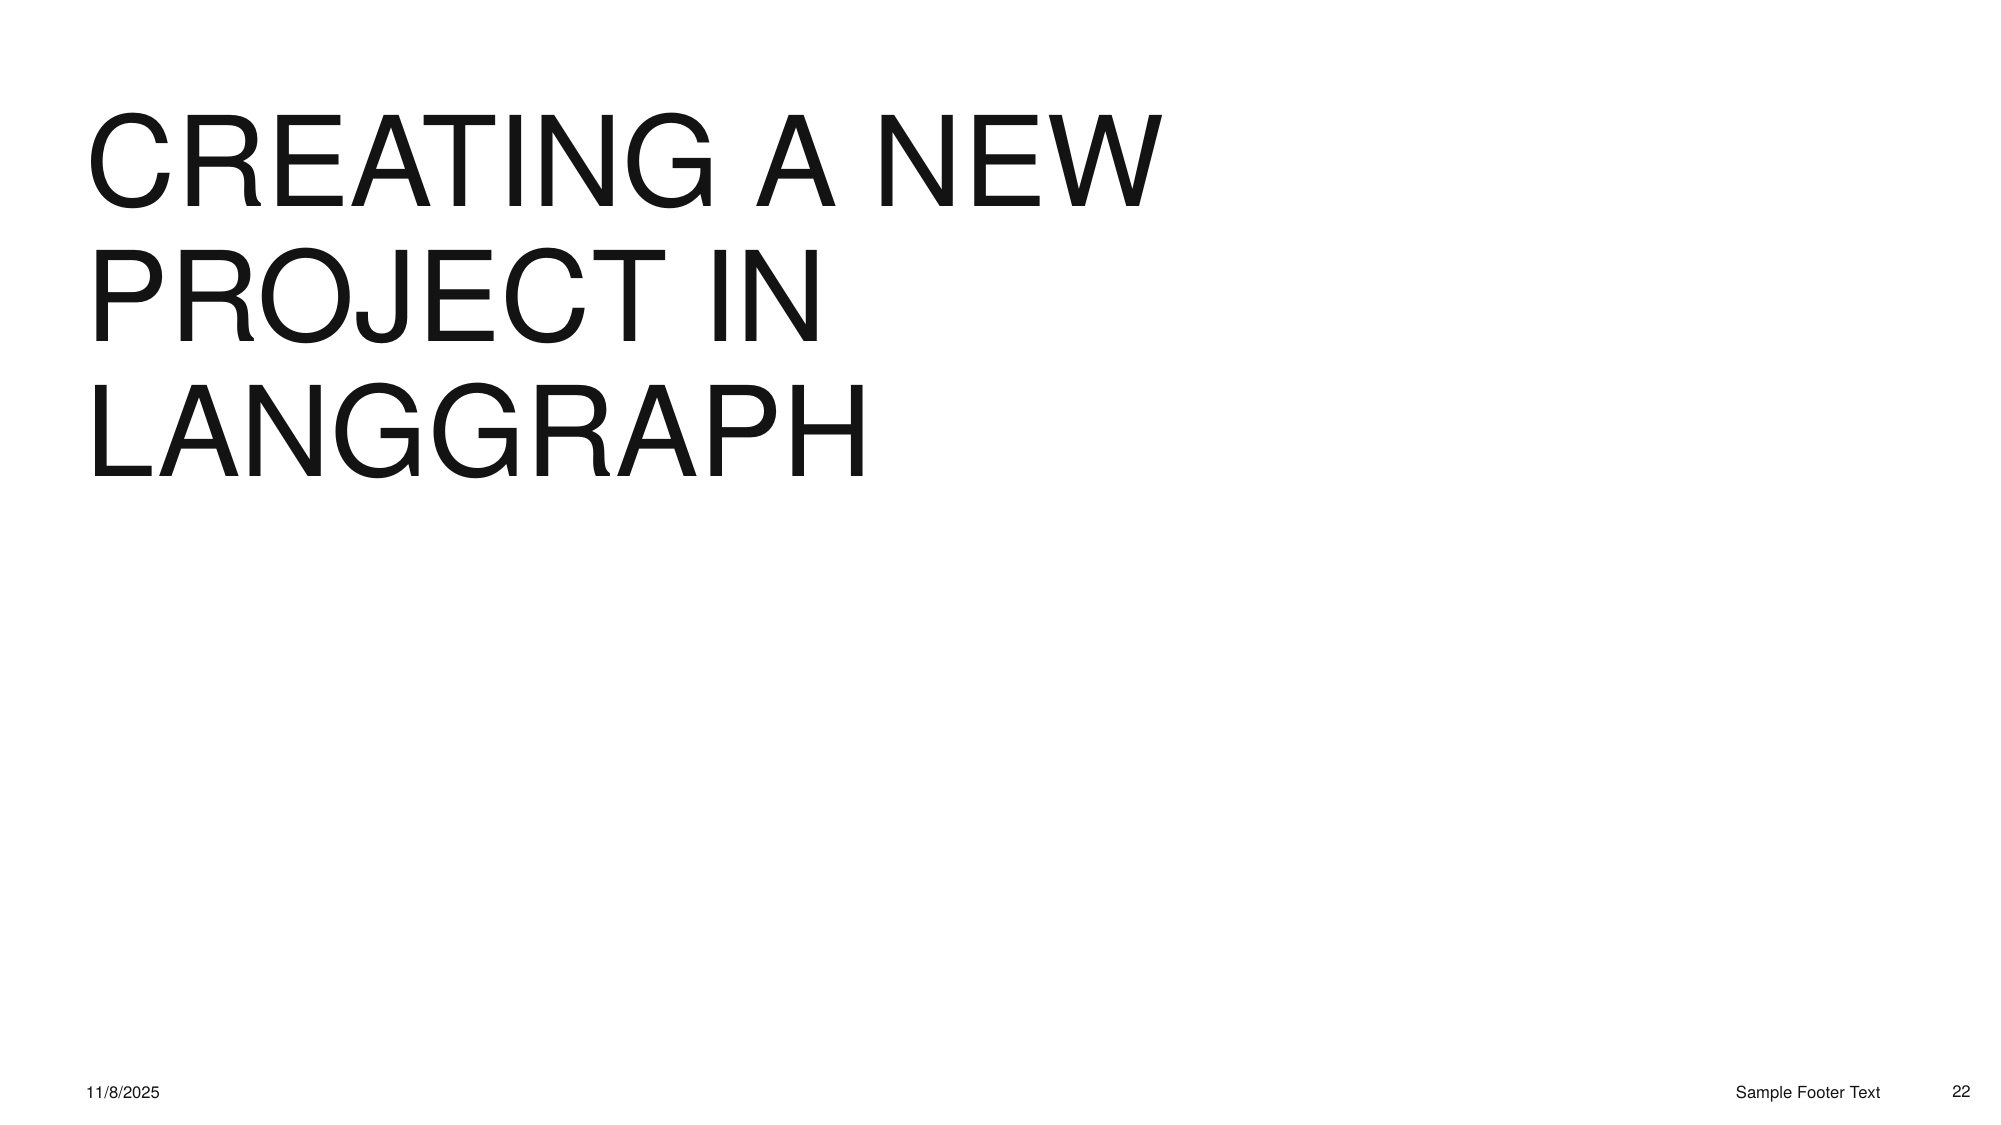

# Creating a New Project in LangGraph

11/8/2025
Sample Footer Text
22